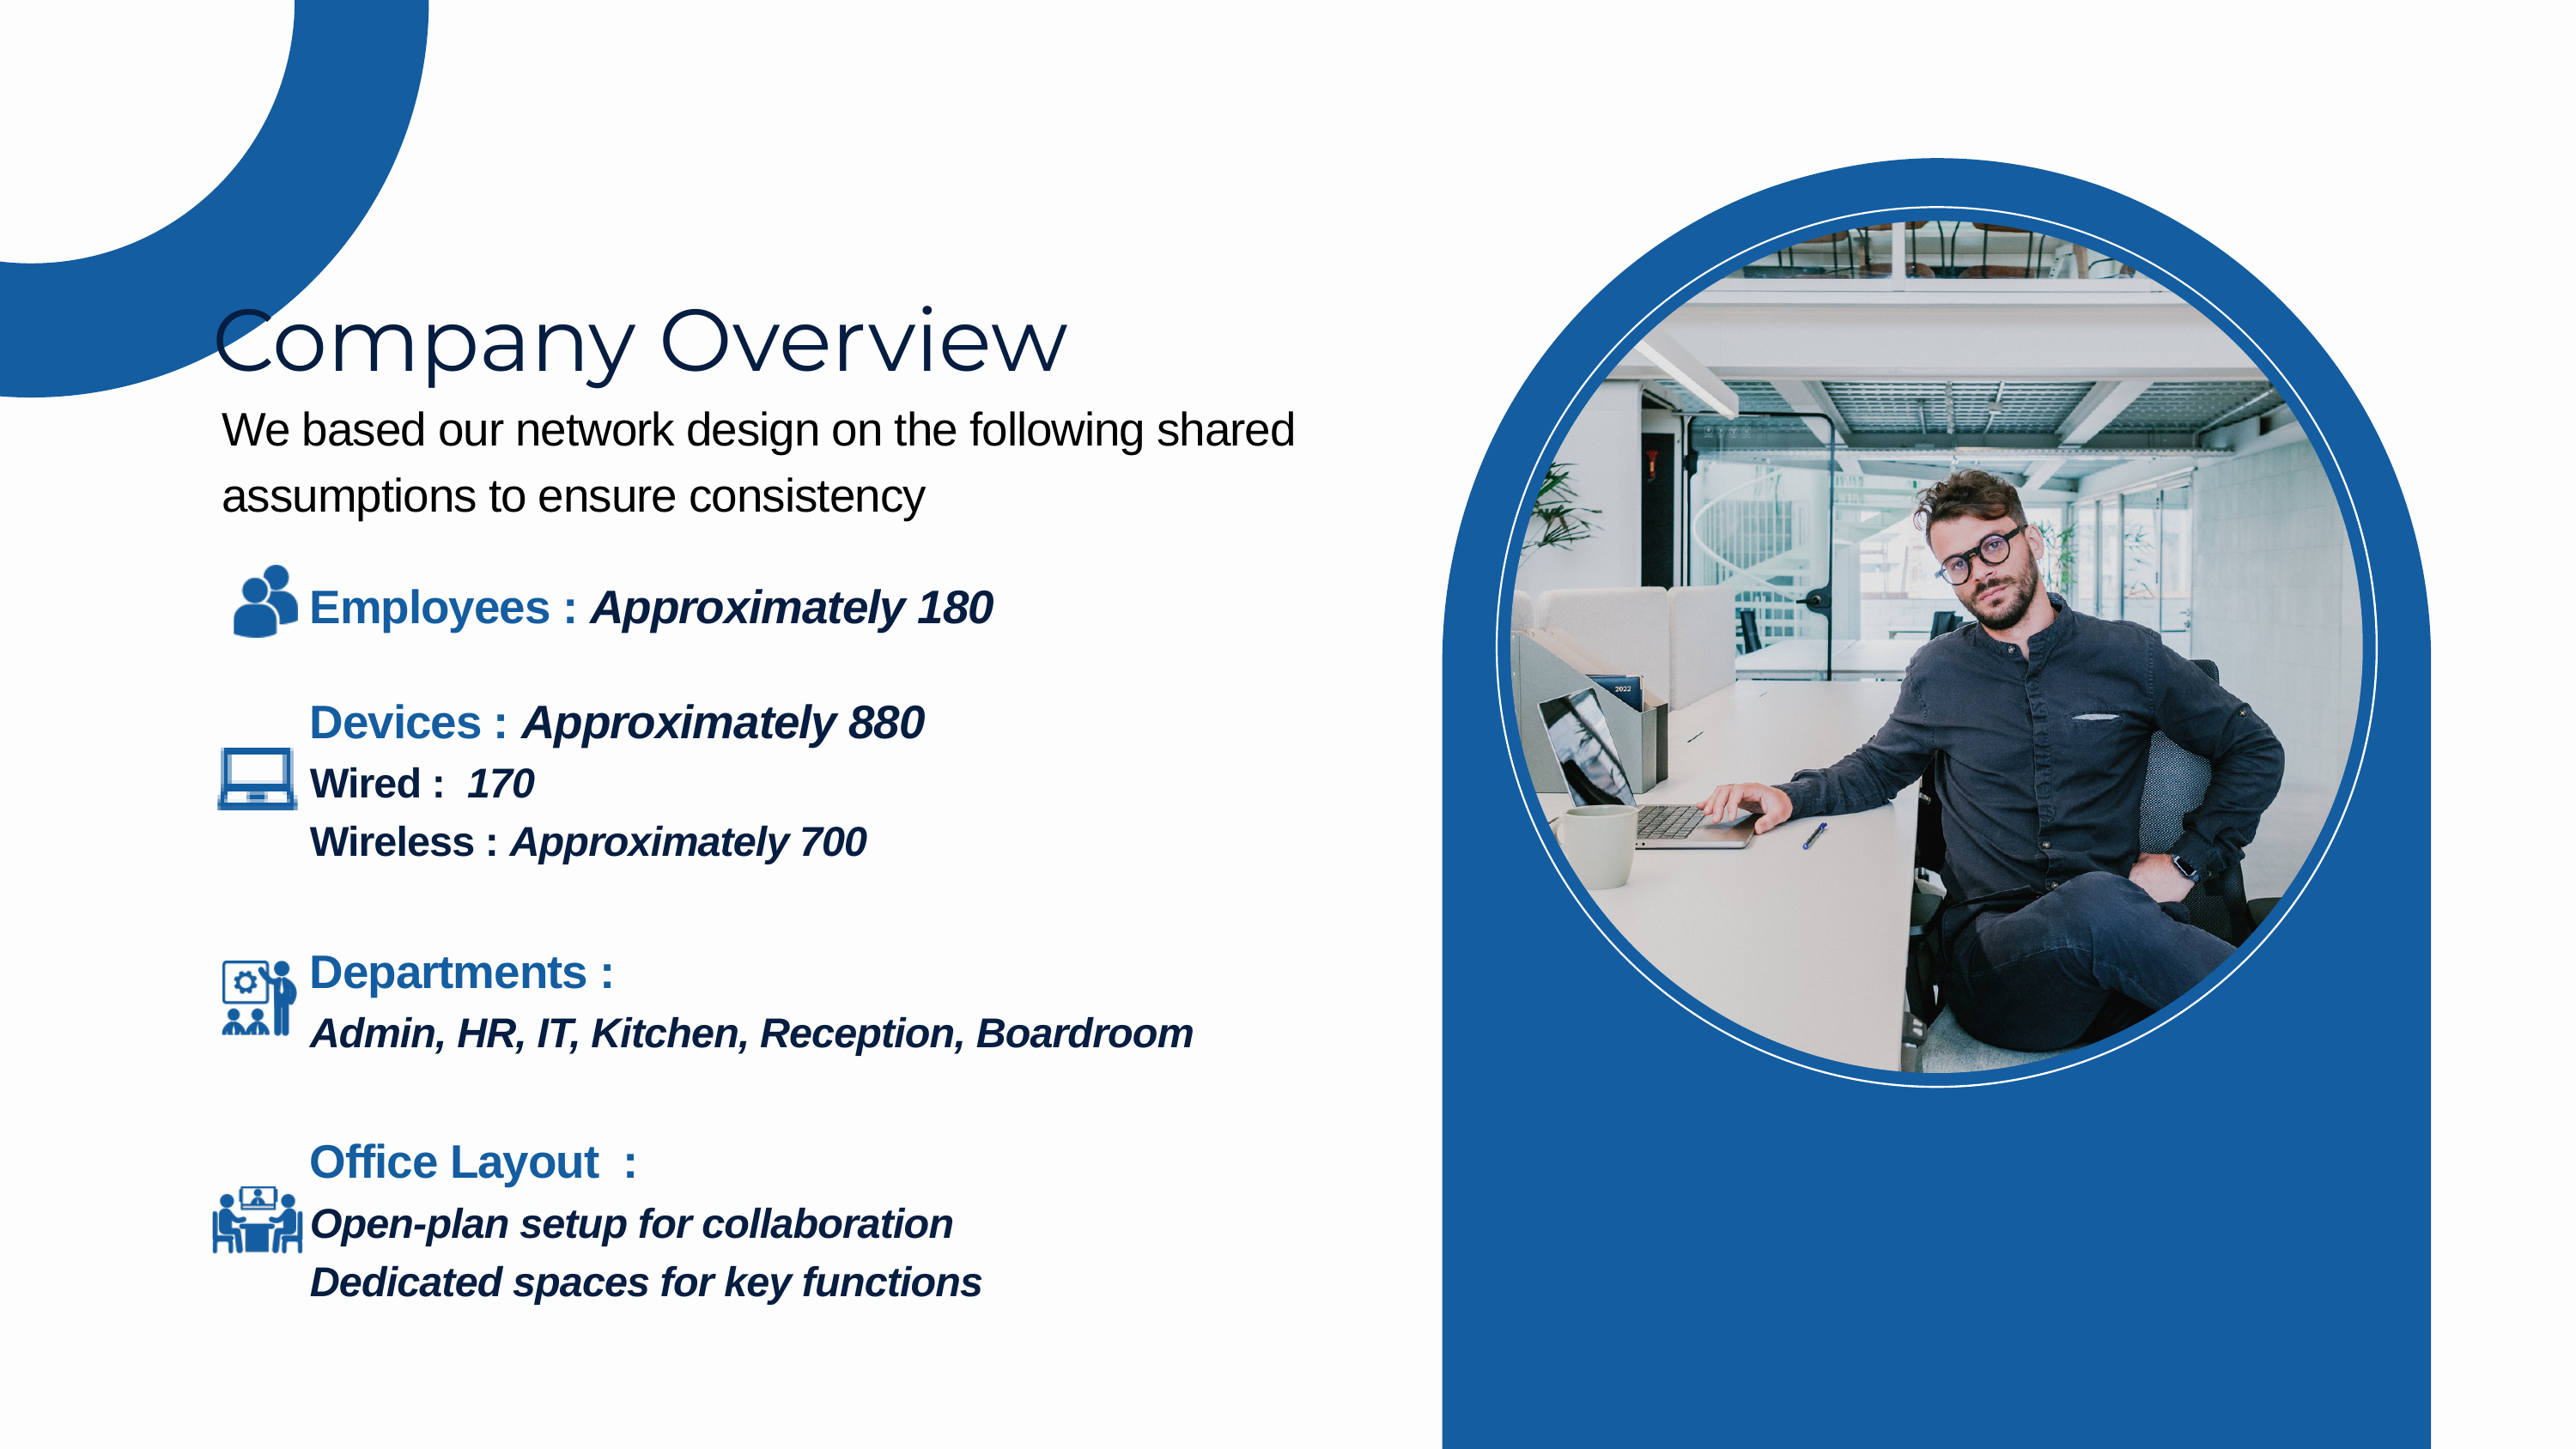

Company Overview
We based our network design on the following shared assumptions to ensure consistency

Employees : Approximately 180
Devices : Approximately 880
Wired :  170
Wireless : Approximately 700

Departments :
Admin, HR, IT, Kitchen, Reception, Boardroom

Office Layout  :
Open-plan setup for collaboration
Dedicated spaces for key functions